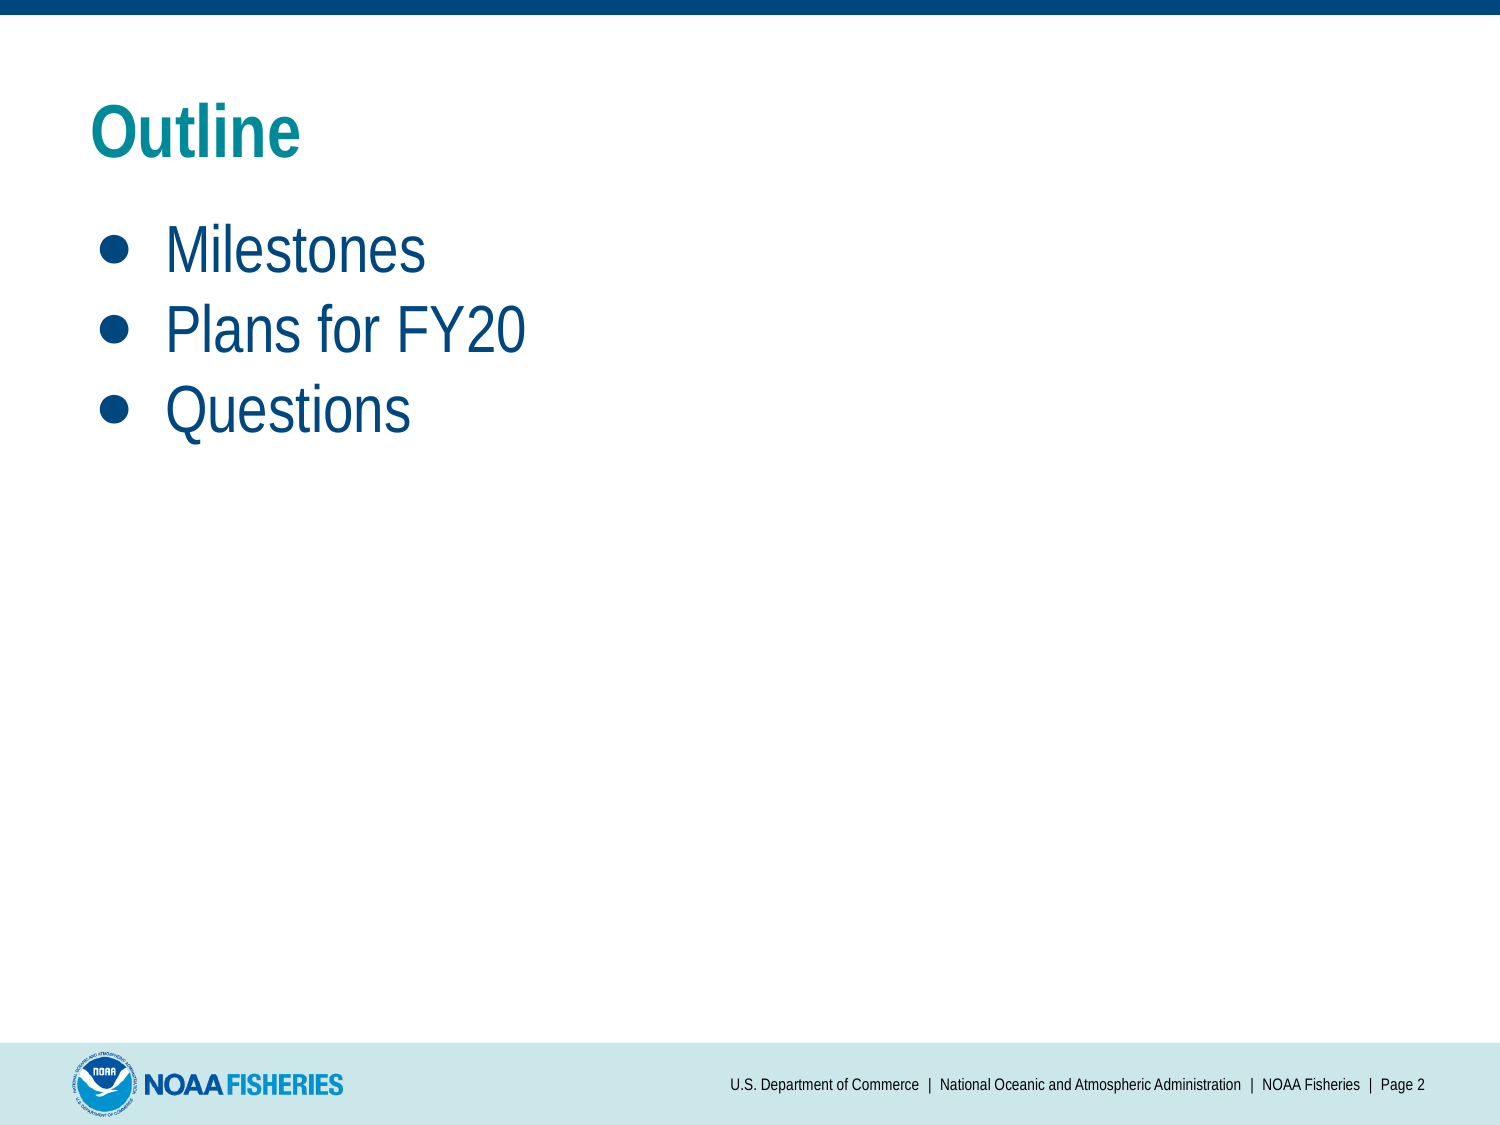

# Outline
Milestones
Plans for FY20
Questions
U.S. Department of Commerce | National Oceanic and Atmospheric Administration | NOAA Fisheries | Page 2